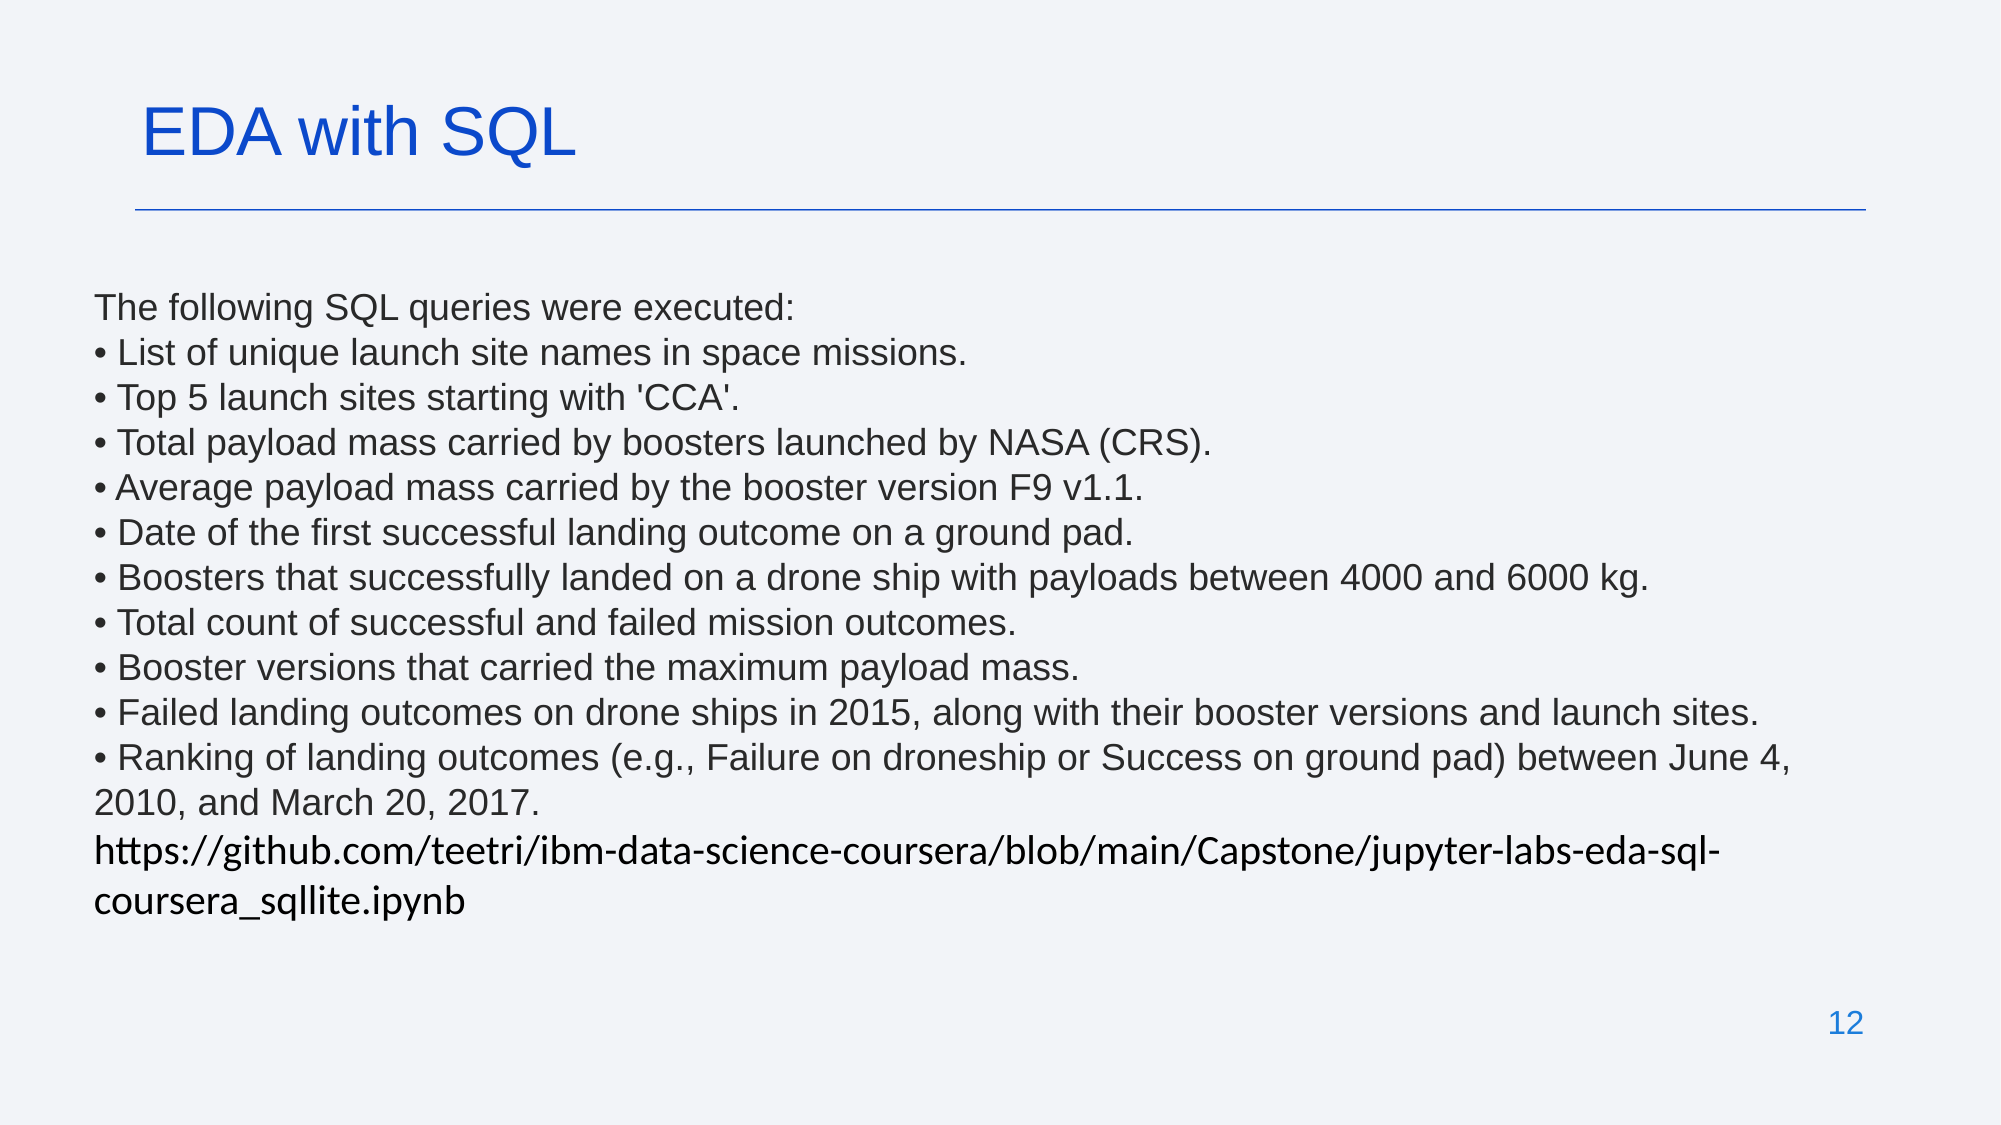

EDA with SQL
The following SQL queries were executed:
• List of unique launch site names in space missions.
• Top 5 launch sites starting with 'CCA'.
• Total payload mass carried by boosters launched by NASA (CRS).
• Average payload mass carried by the booster version F9 v1.1.
• Date of the first successful landing outcome on a ground pad.
• Boosters that successfully landed on a drone ship with payloads between 4000 and 6000 kg.
• Total count of successful and failed mission outcomes.
• Booster versions that carried the maximum payload mass.
• Failed landing outcomes on drone ships in 2015, along with their booster versions and launch sites.
• Ranking of landing outcomes (e.g., Failure on droneship or Success on ground pad) between June 4, 2010, and March 20, 2017.
https://github.com/teetri/ibm-data-science-coursera/blob/main/Capstone/jupyter-labs-eda-sql-coursera_sqllite.ipynb

12